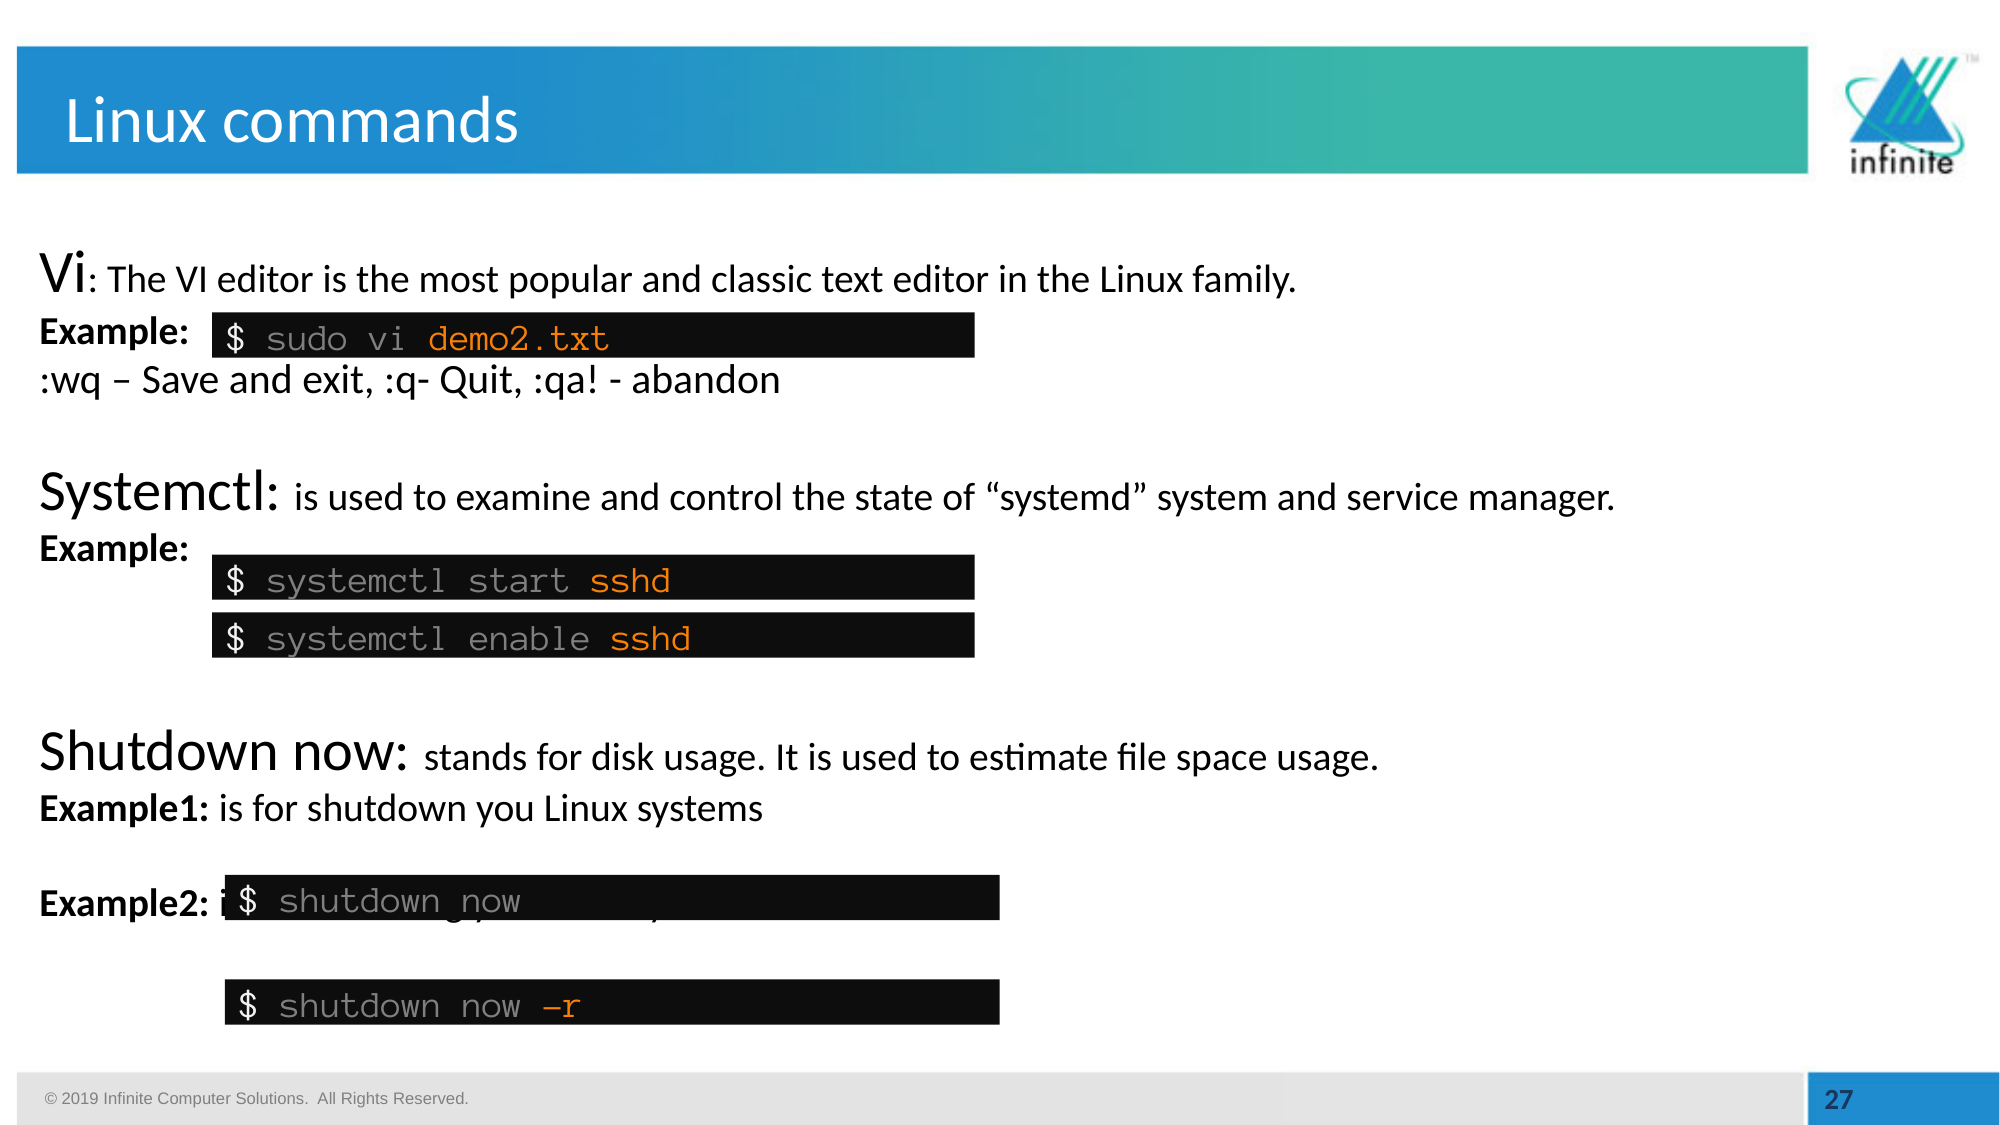

# Linux commands

Vi: The VI editor is the most popular and classic text editor in the Linux family.
Example:
:wq – Save and exit, :q- Quit, :qa! - abandon

Systemctl: is used to examine and control the state of “systemd” system and service manager.
Example:

Shutdown now: stands for disk usage. It is used to estimate file space usage.
Example1: is for shutdown you Linux systems

Example2: is for rebooting you Linux systems

$ sudo vi demo2.txt
$ systemctl start sshd
$ systemctl enable sshd
$ shutdown now
$ shutdown now -r
27